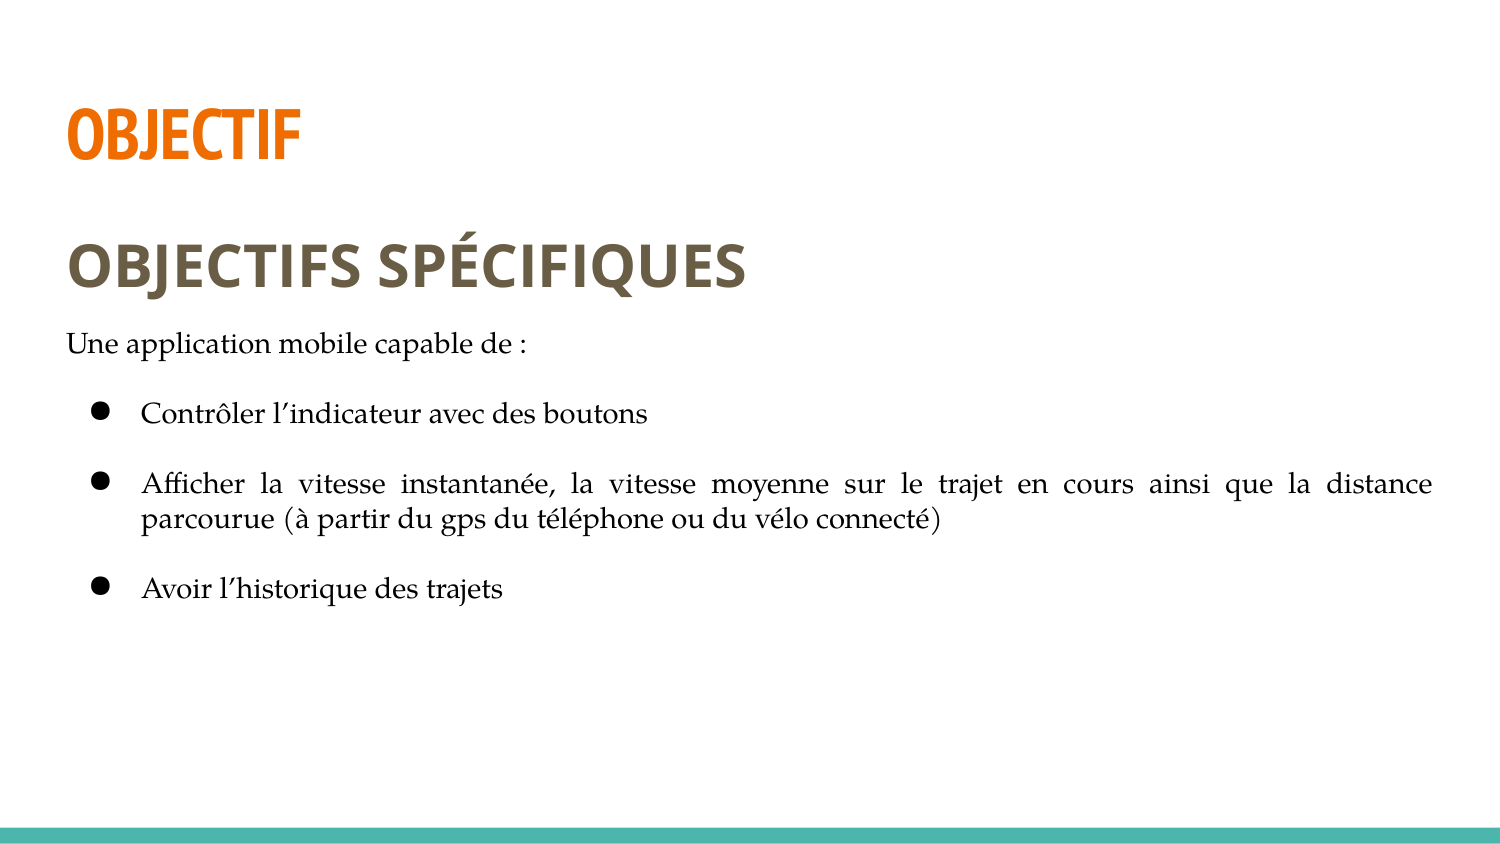

# OBJECTIF
OBJECTIFS SPÉCIFIQUES
Une application mobile capable de :

Contrôler l’indicateur avec des boutons

Afficher la vitesse instantanée, la vitesse moyenne sur le trajet en cours ainsi que la distance parcourue (à partir du gps du téléphone ou du vélo connecté)

Avoir l’historique des trajets